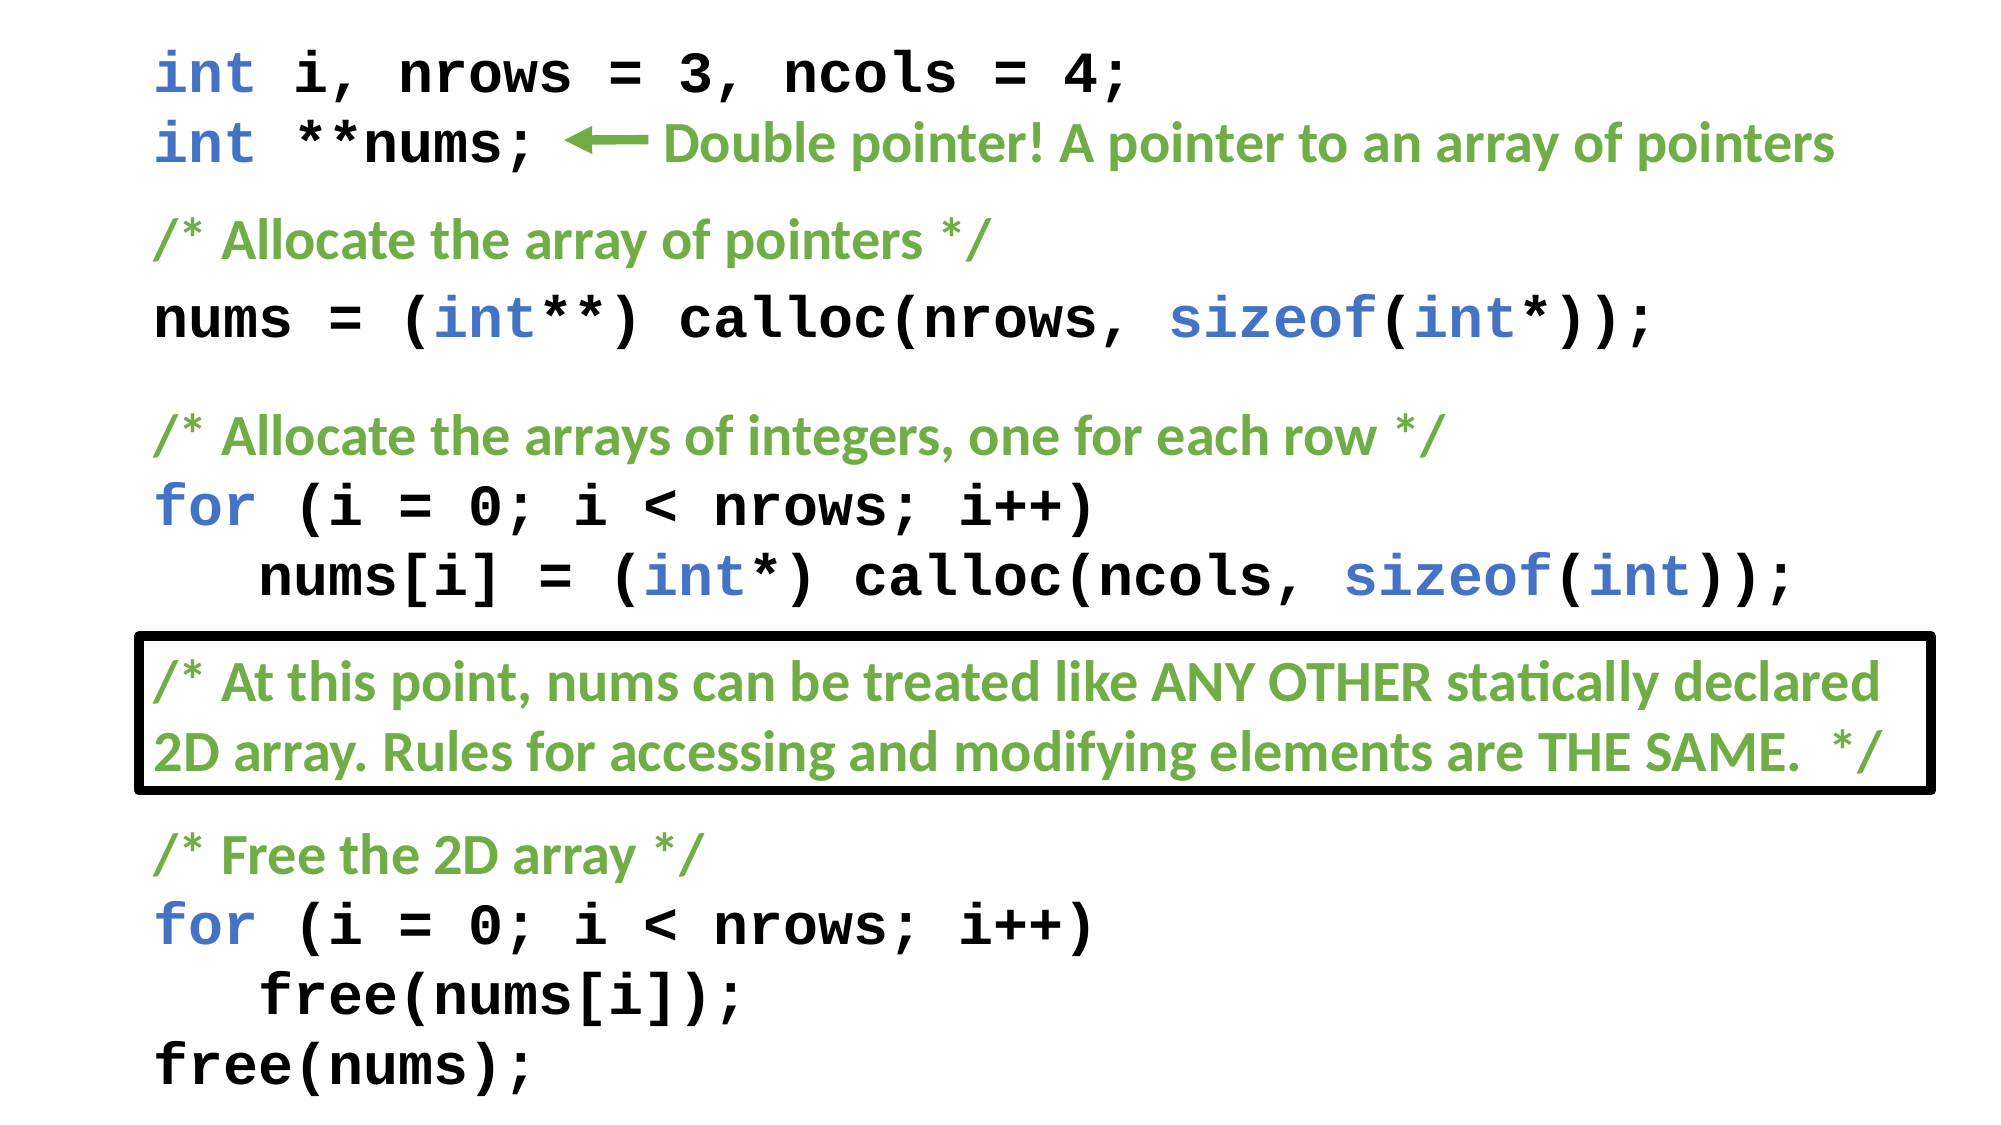

int i, nrows = 3, ncols = 4;
int **nums;
Double pointer! A pointer to an array of pointers
/* Allocate the array of pointers */
nums = (int**) calloc(nrows, sizeof(int*));
/* Allocate the arrays of integers, one for each row */
for (i = 0; i < nrows; i++)
   nums[i] = (int*) calloc(ncols, sizeof(int));
/* At this point, nums can be treated like ANY OTHER statically declared 2D array. Rules for accessing and modifying elements are THE SAME.  */
/* Free the 2D array */
for (i = 0; i < nrows; i++)
   free(nums[i]);
free(nums);